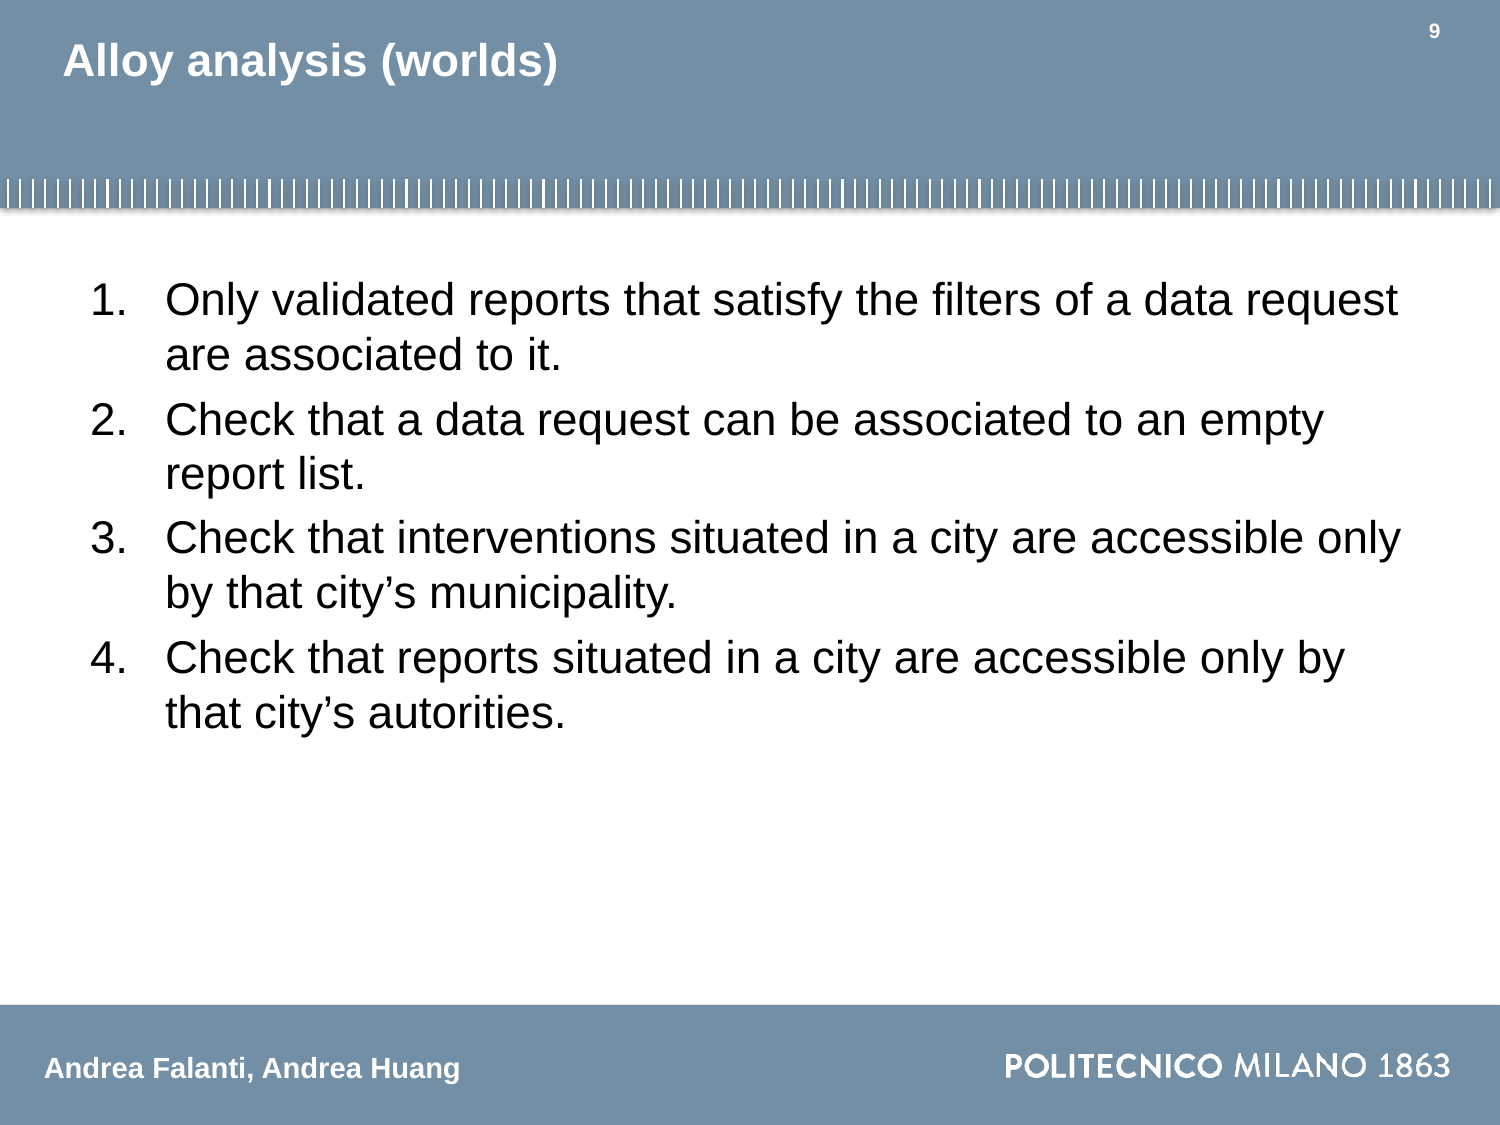

9
# Alloy analysis (worlds)
Only validated reports that satisfy the filters of a data request are associated to it.
Check that a data request can be associated to an empty report list.
Check that interventions situated in a city are accessible only by that city’s municipality.
Check that reports situated in a city are accessible only by that city’s autorities.
Andrea Falanti, Andrea Huang